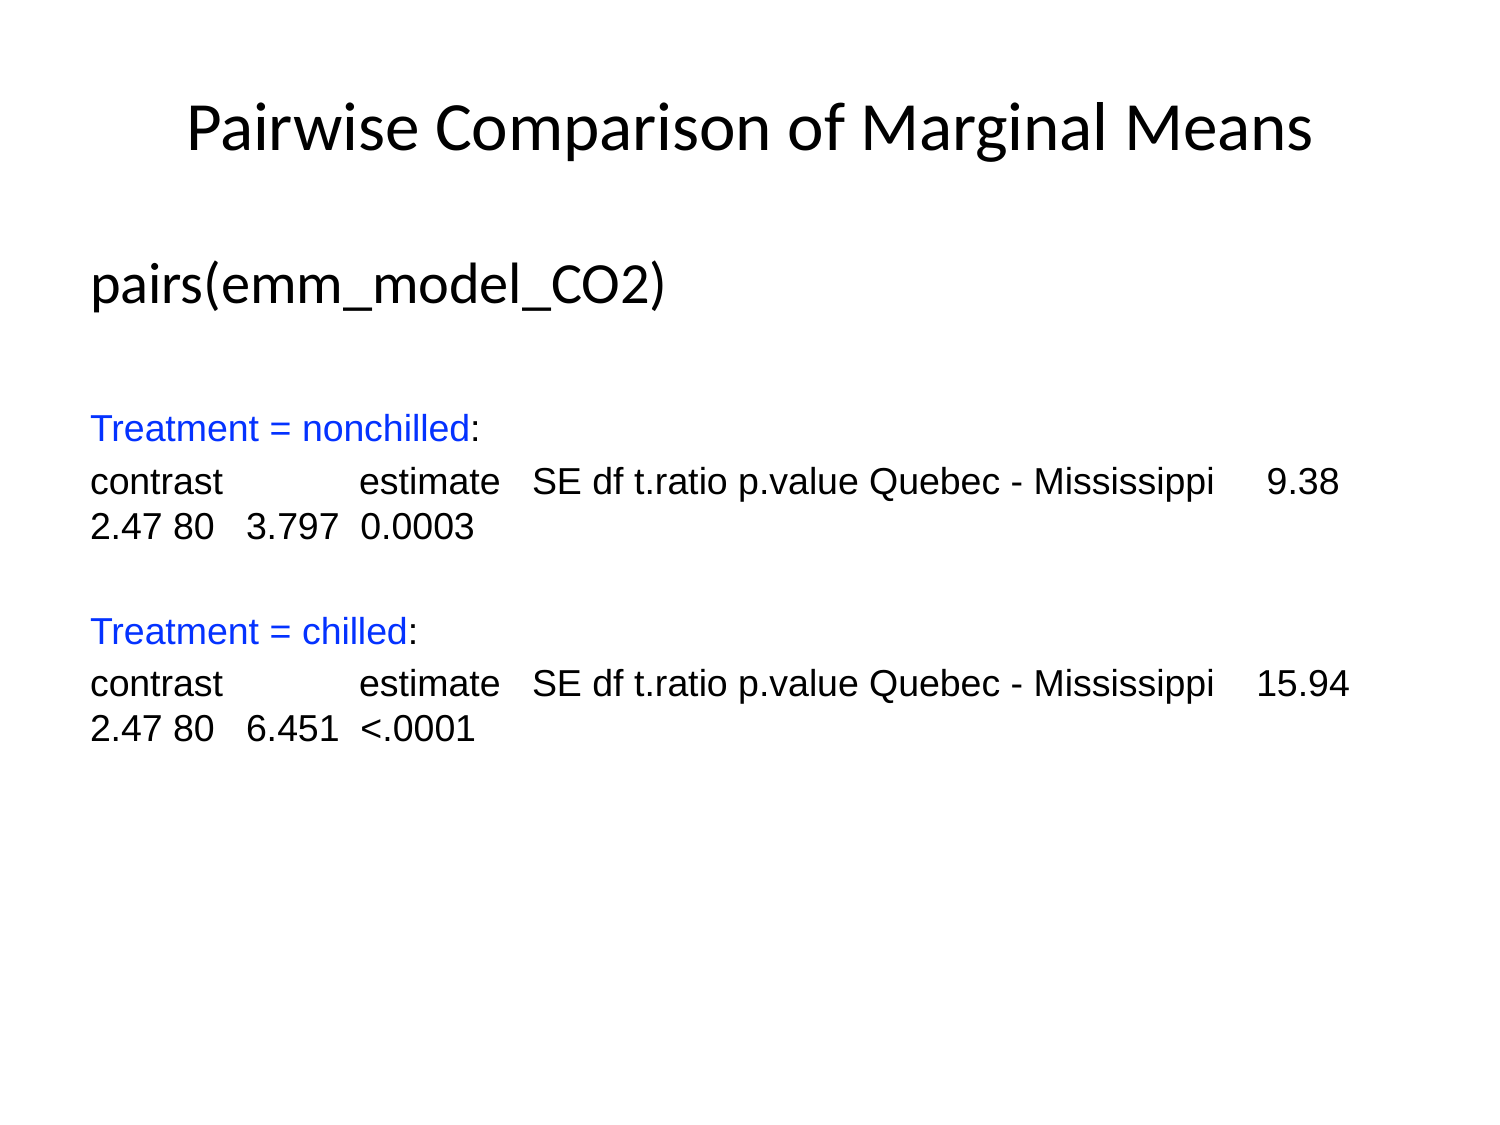

# Pairwise Comparison of Marginal Means
pairs(emm_model_CO2)

Treatment = nonchilled:
contrast             estimate   SE df t.ratio p.value Quebec - Mississippi     9.38 2.47 80   3.797  0.0003

Treatment = chilled:
contrast             estimate   SE df t.ratio p.value Quebec - Mississippi    15.94 2.47 80   6.451  <.0001